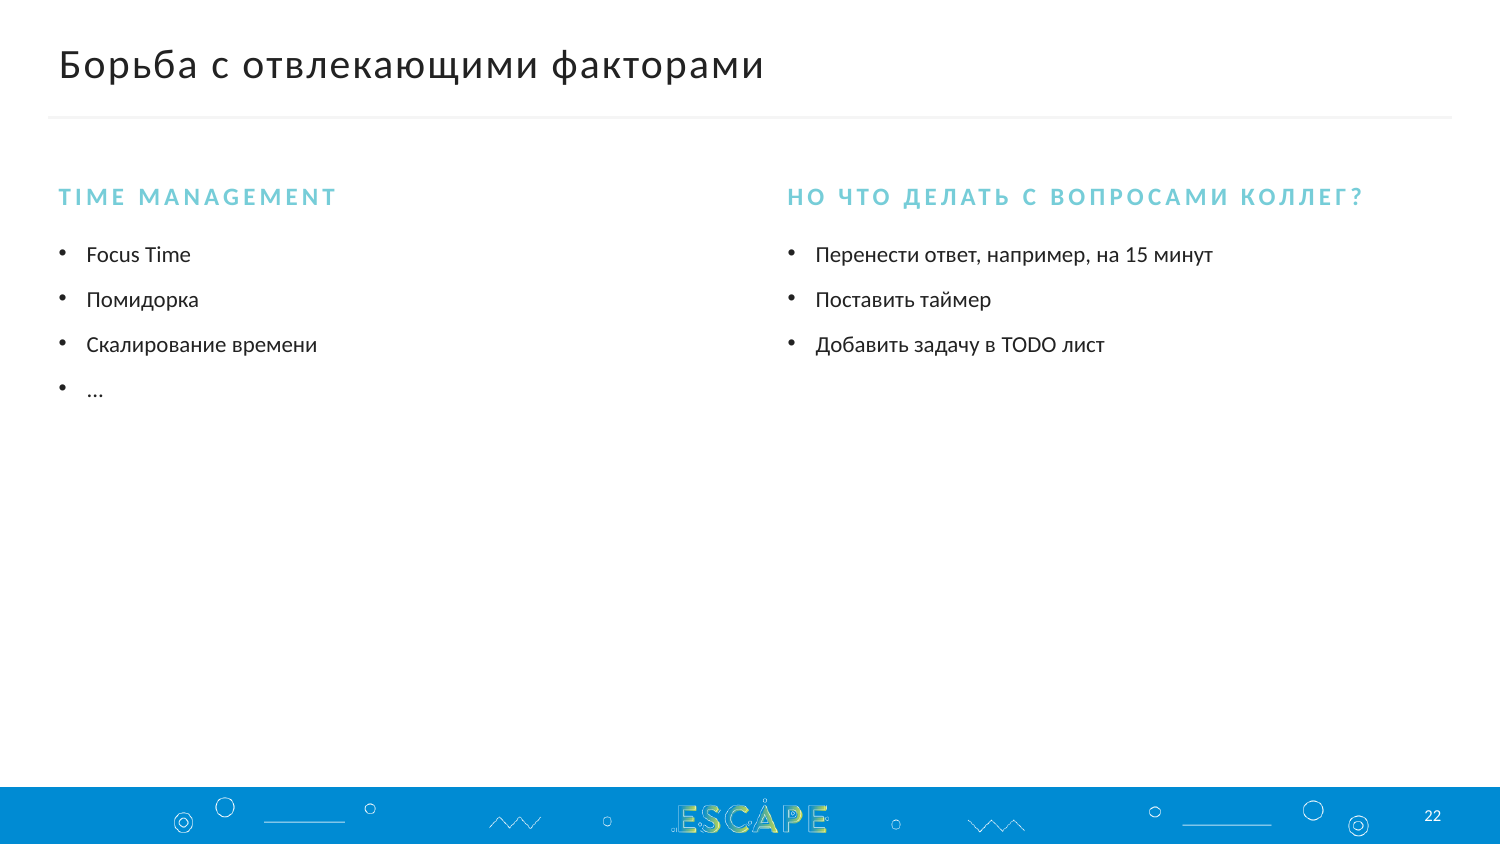

# Борьба с отвлекающими факторами
Time management
Но что делать с вопросами коллег?
Focus Time
Помидорка
Скалирование времени
...
Перенести ответ, например, на 15 минут
Поставить таймер
Добавить задачу в TODO лист
22